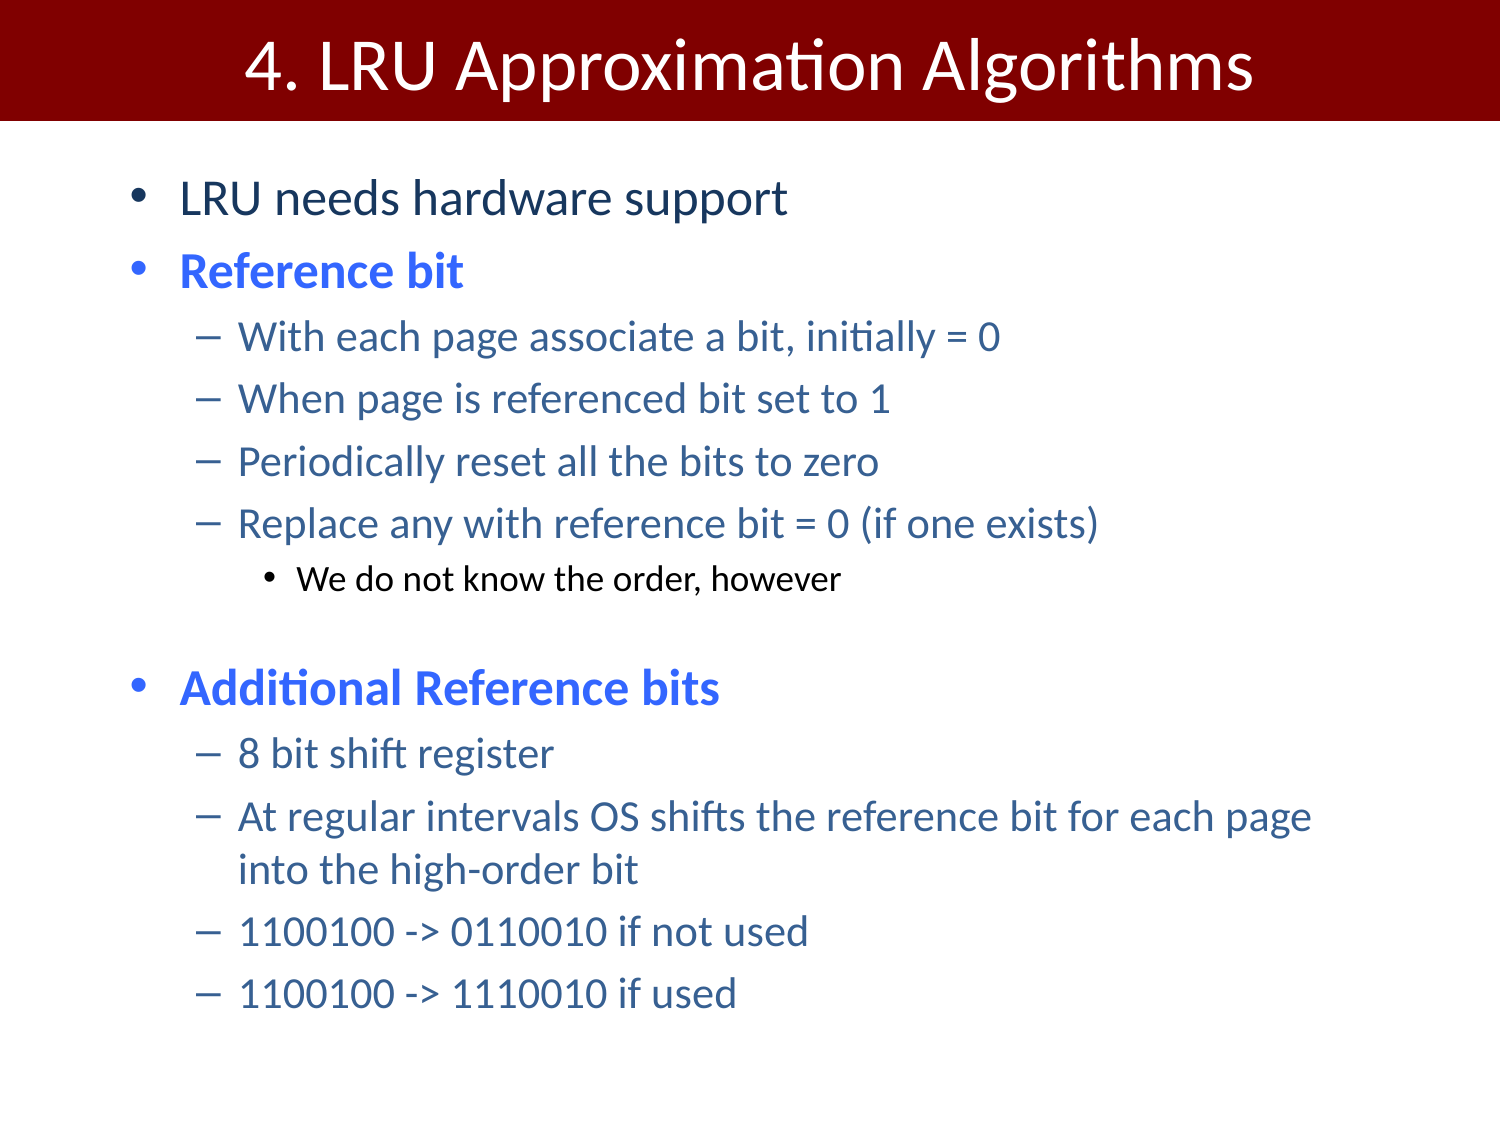

# 4. LRU Approximation Algorithms
LRU needs hardware support
Reference bit
With each page associate a bit, initially = 0
When page is referenced bit set to 1
Periodically reset all the bits to zero
Replace any with reference bit = 0 (if one exists)
We do not know the order, however

Additional Reference bits
8 bit shift register
At regular intervals OS shifts the reference bit for each page into the high-order bit
1100100 -> 0110010 if not used
1100100 -> 1110010 if used